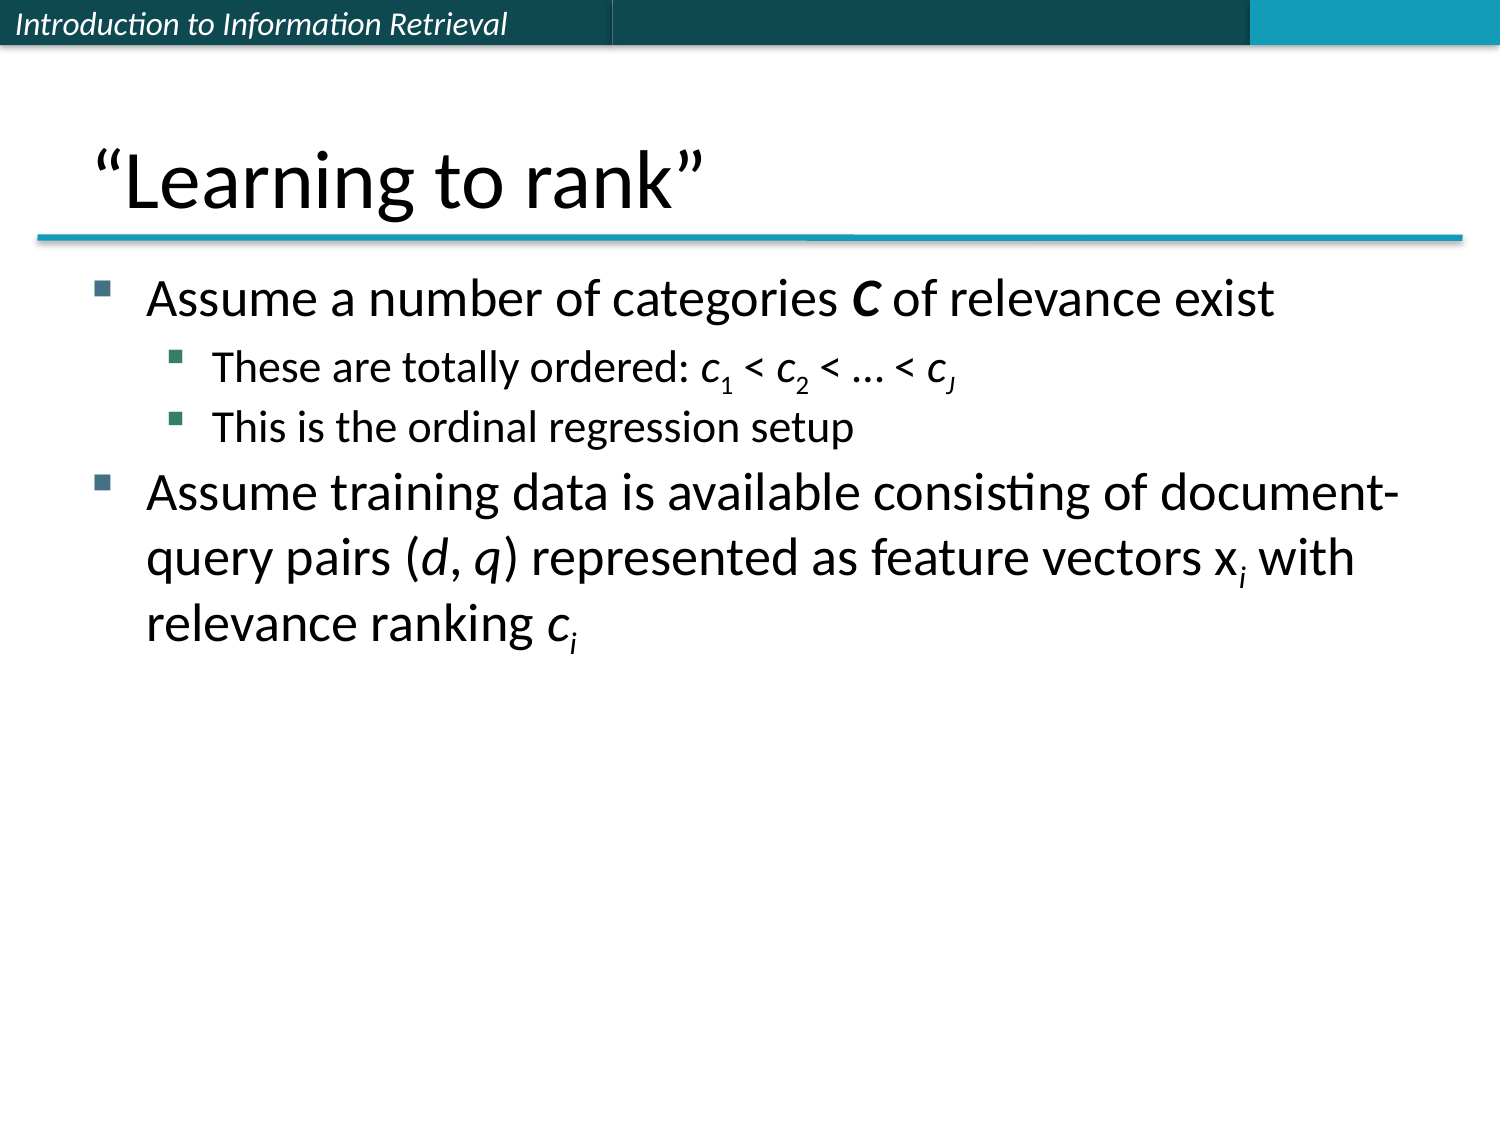

# “Learning to rank”
Assume a number of categories C of relevance exist
These are totally ordered: c1 < c2 < … < cJ
This is the ordinal regression setup
Assume training data is available consisting of document-query pairs (d, q) represented as feature vectors xi with relevance ranking ci